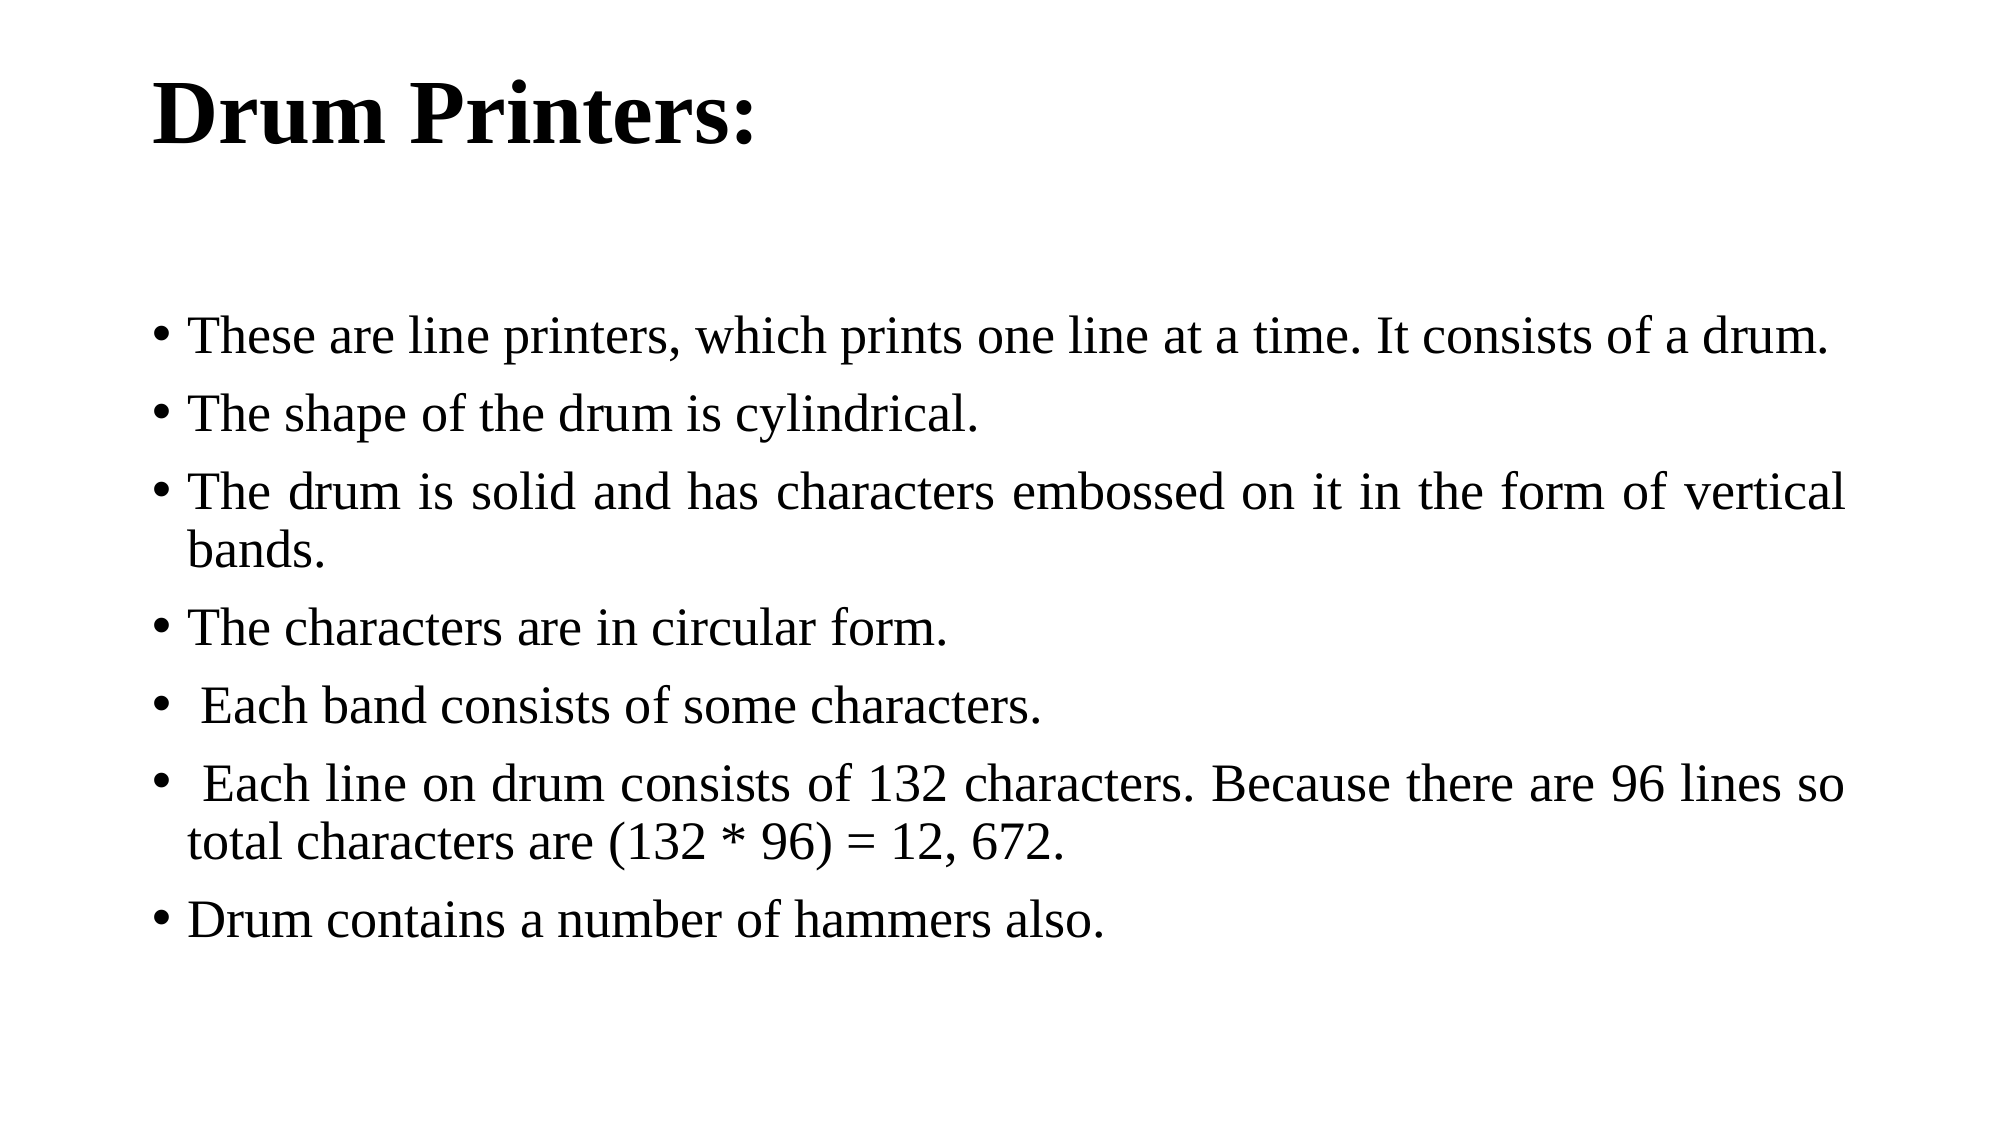

# Drum Printers:
These are line printers, which prints one line at a time. It consists of a drum.
The shape of the drum is cylindrical.
The drum is solid and has characters embossed on it in the form of vertical bands.
The characters are in circular form.
 Each band consists of some characters.
 Each line on drum consists of 132 characters. Because there are 96 lines so total characters are (132 * 96) = 12, 672.
Drum contains a number of hammers also.